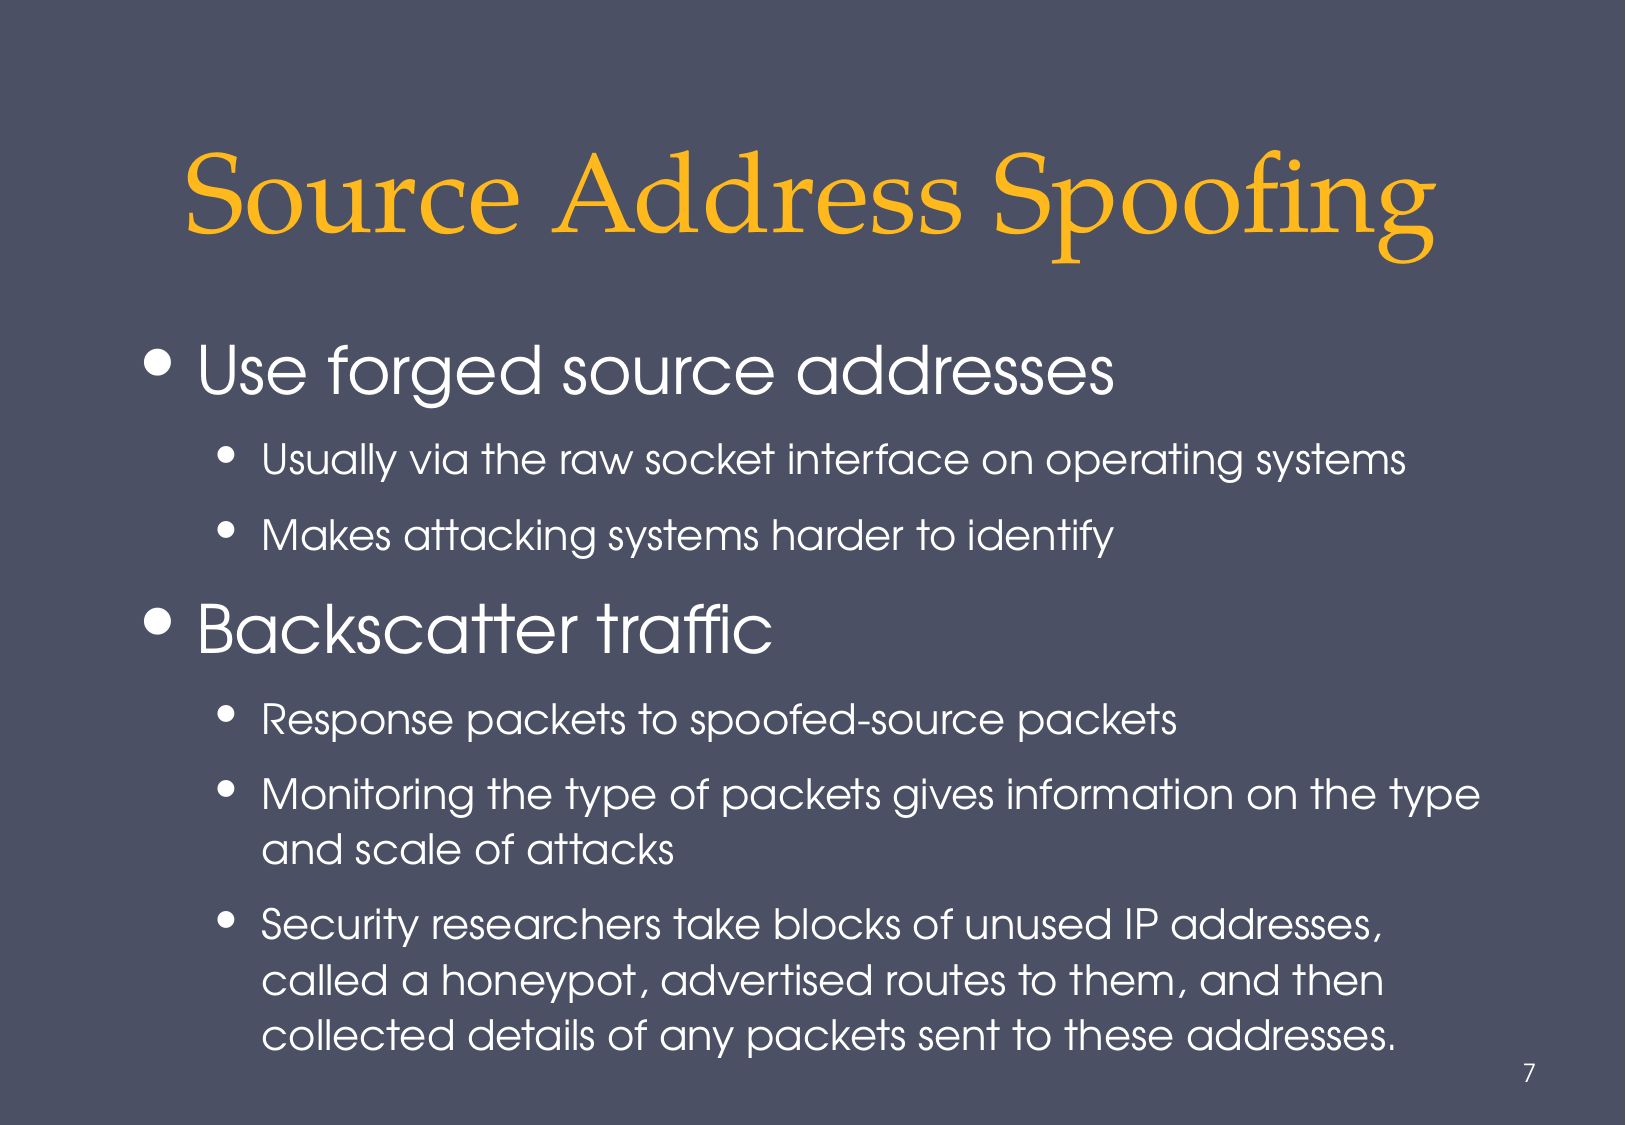

# Source Address Spoofing
Use forged source addresses
Usually via the raw socket interface on operating systems
Makes attacking systems harder to identify
Backscatter traffic
Response packets to spoofed-source packets
Monitoring the type of packets gives information on the type and scale of attacks
Security researchers take blocks of unused IP addresses, called a honeypot, advertised routes to them, and then collected details of any packets sent to these addresses.
7